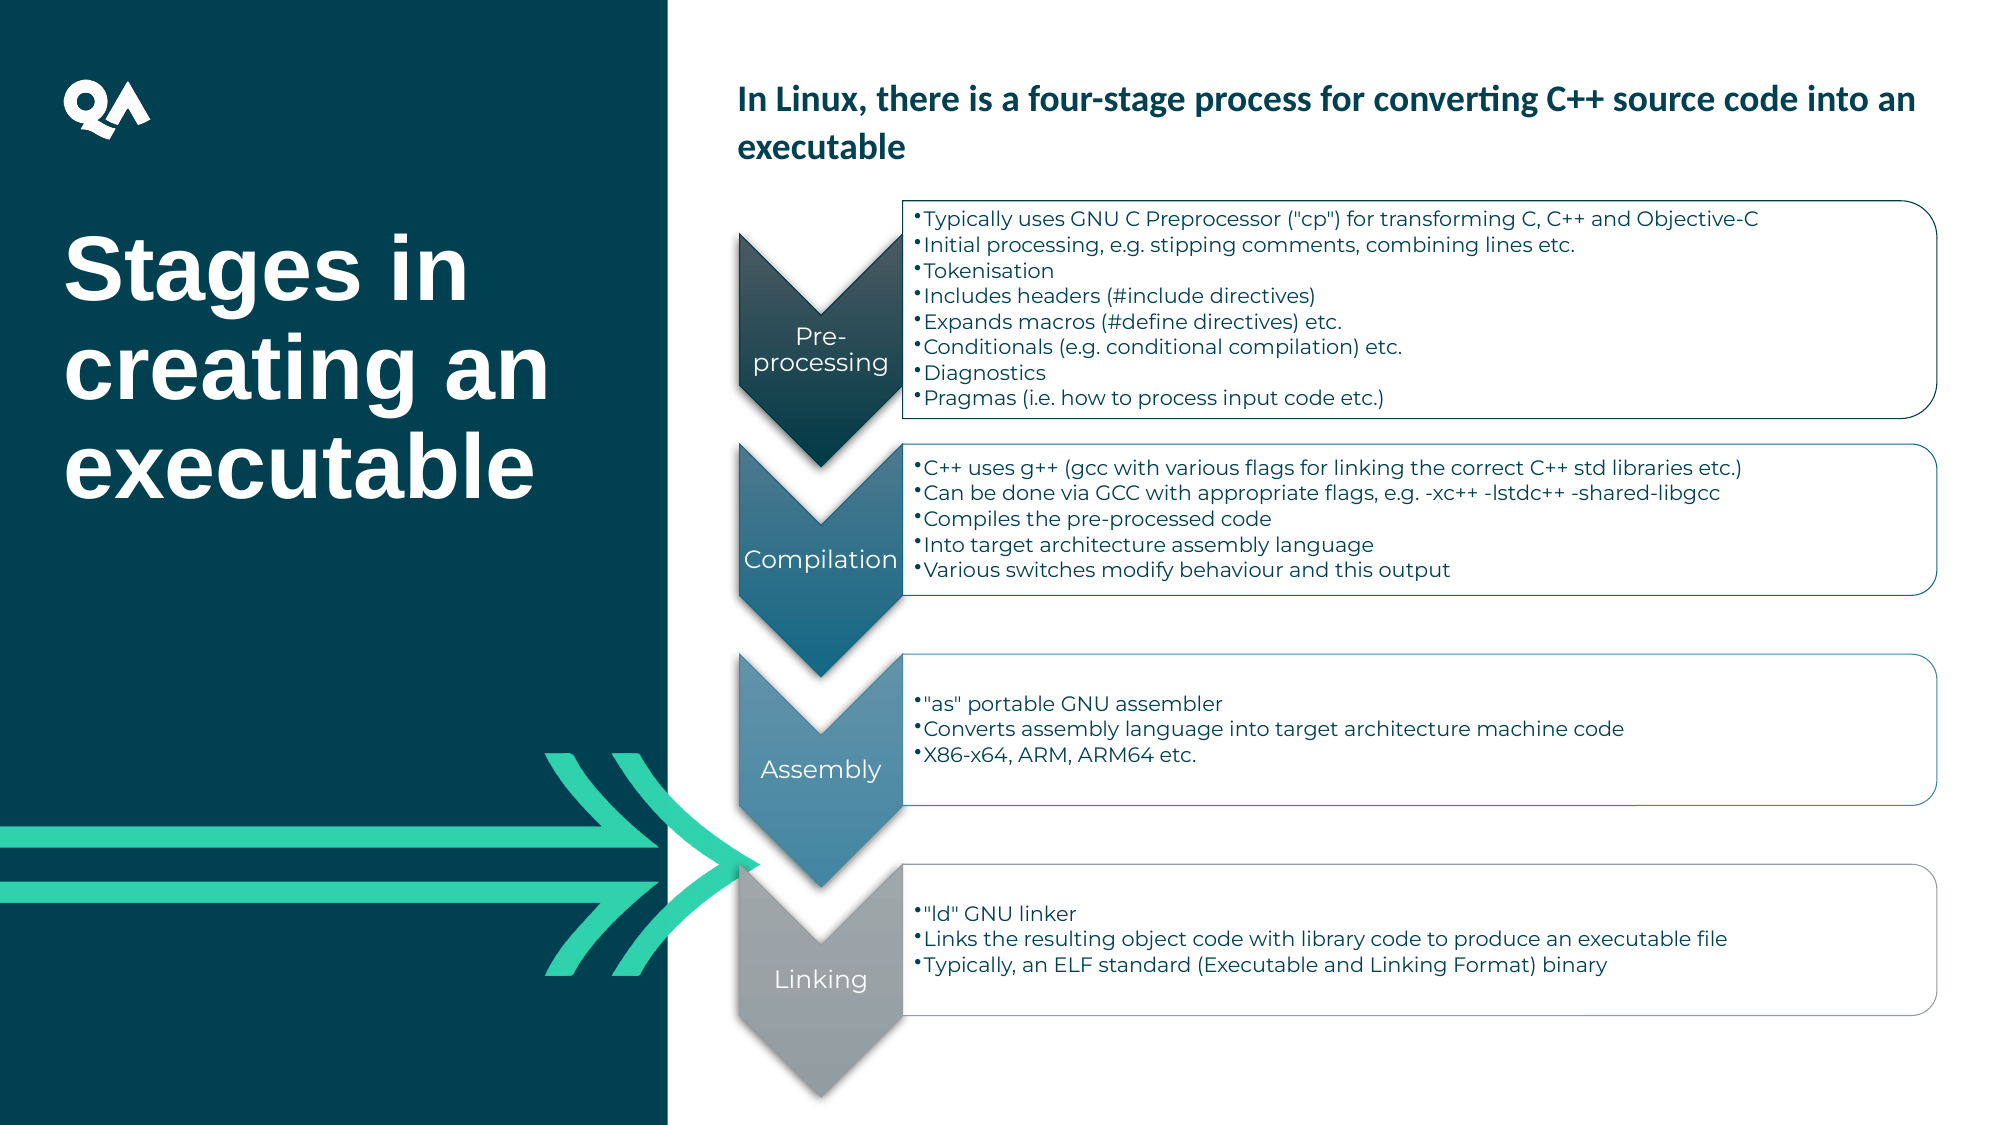

In Linux, there is a four-stage process for converting C++ source code into an executable
Pre-processing
Typically uses GNU C Preprocessor ("cp") for transforming C, C++ and Objective-C
Initial processing, e.g. stipping comments, combining lines etc.
Tokenisation
Includes headers (#include directives)
Expands macros (#define directives) etc.
Conditionals (e.g. conditional compilation) etc.
Diagnostics
Pragmas (i.e. how to process input code etc.)
Compilation
C++ uses g++ (gcc with various flags for linking the correct C++ std libraries etc.)
Can be done via GCC with appropriate flags, e.g. -xc++ -lstdc++ -shared-libgcc
Compiles the pre-processed code
Into target architecture assembly language
Various switches modify behaviour and this output
Assembly
"as" portable GNU assembler
Converts assembly language into target architecture machine code
X86-x64, ARM, ARM64 etc.
Linking
"ld" GNU linker
Links the resulting object code with library code to produce an executable file
Typically, an ELF standard (Executable and Linking Format) binary
Stages in creating an executable